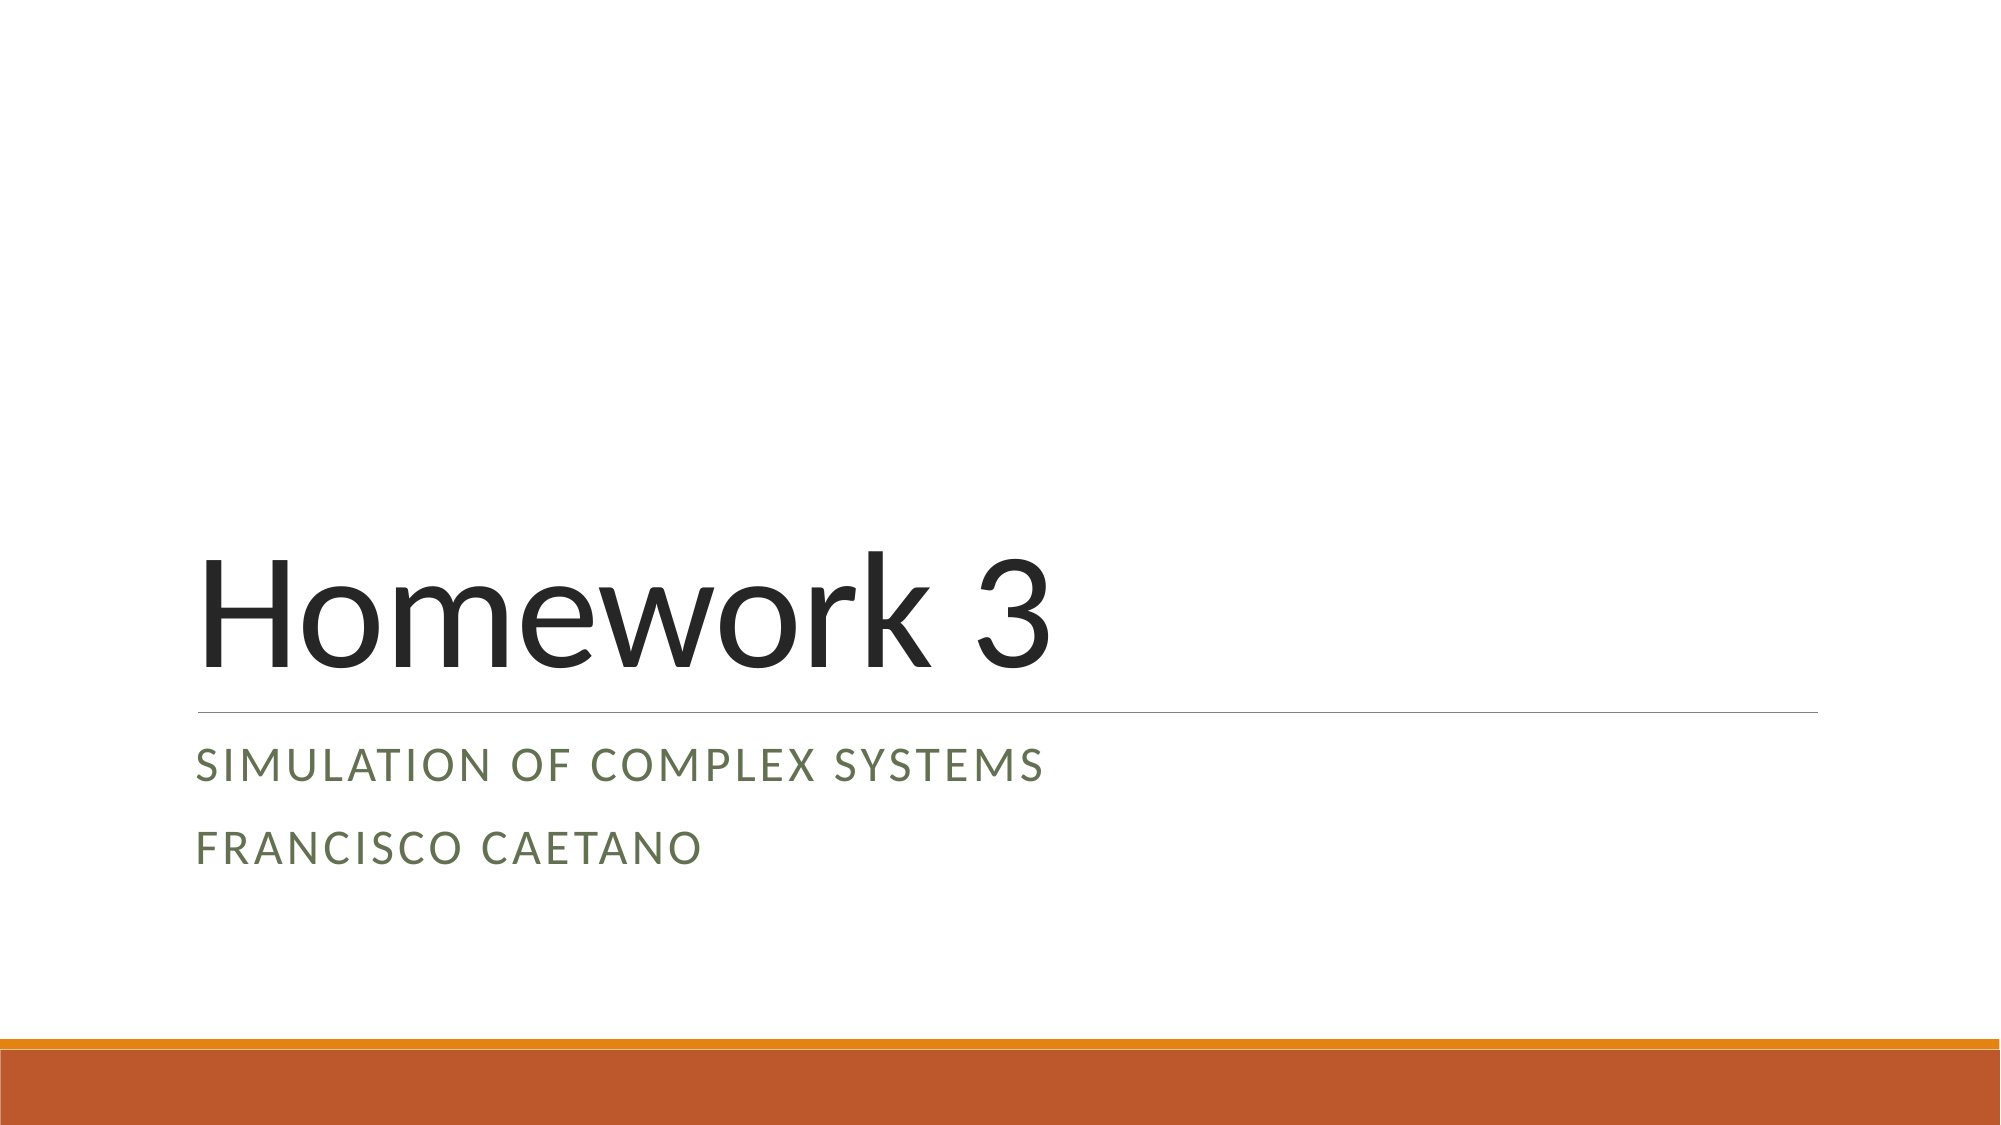

# Homework 3
Simulation of Complex Systems
Francisco Caetano